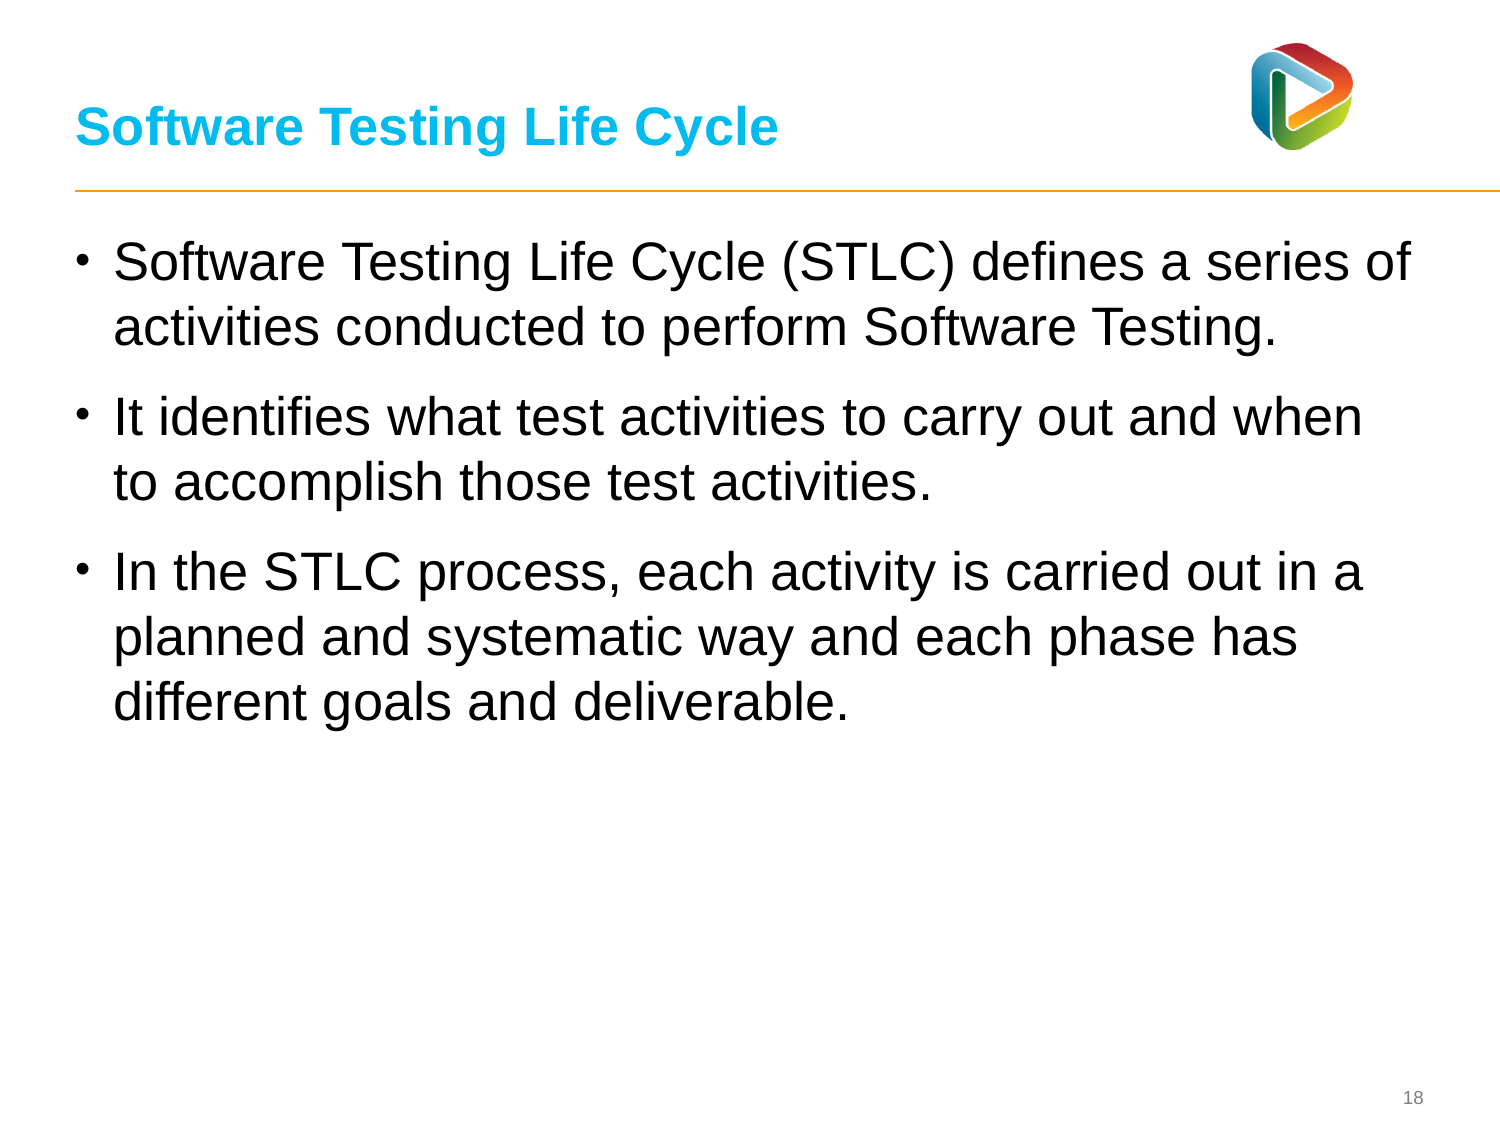

# Software Testing Life Cycle
Software Testing Life Cycle (STLC) defines a series of activities conducted to perform Software Testing.
It identifies what test activities to carry out and when to accomplish those test activities.
In the STLC process, each activity is carried out in a planned and systematic way and each phase has different goals and deliverable.